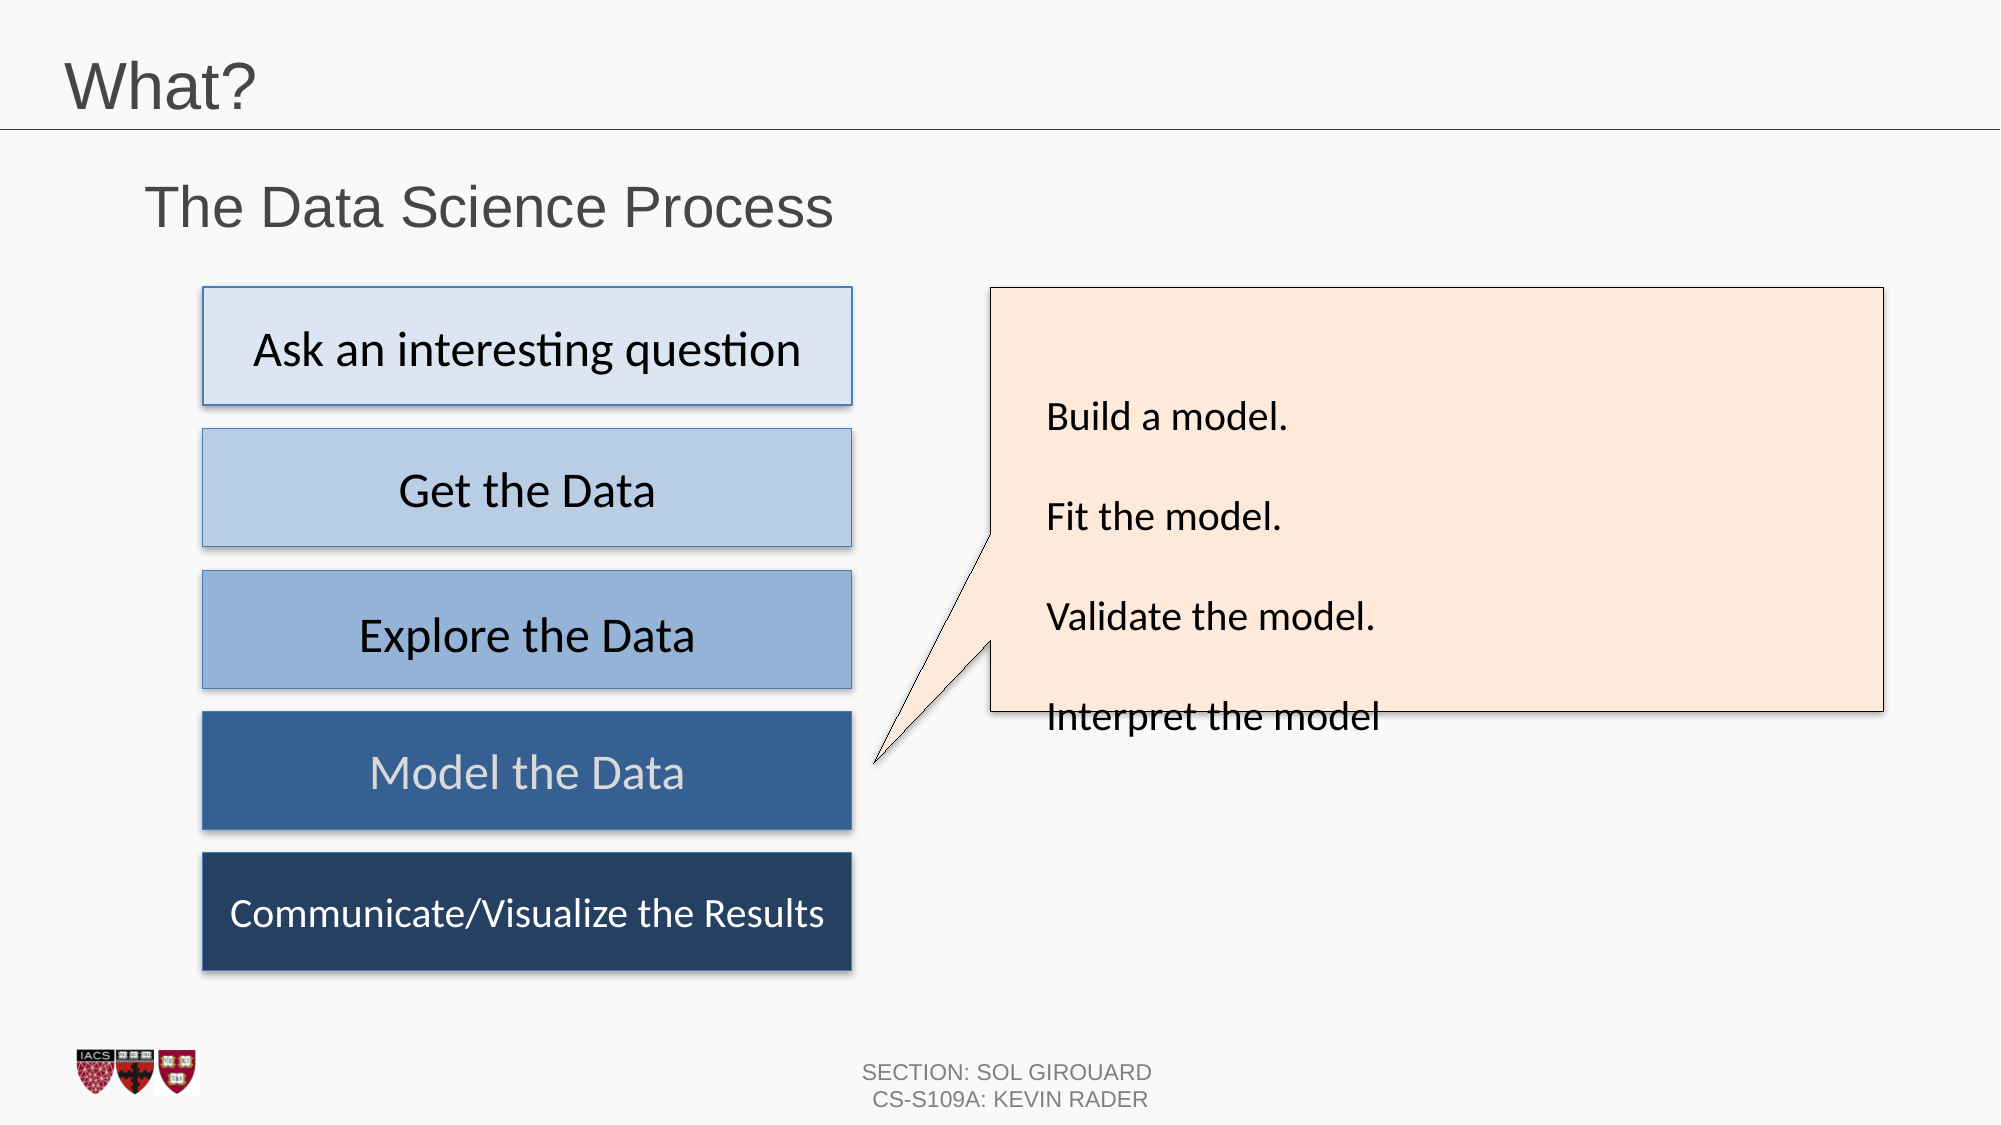

# What?
The Data Science Process

Ask an interesting question
Build a model.
Fit the model.
Validate the model.
Interpret the model

Get the Data

Explore the Data

Model the Data

Communicate/Visualize the Results
11